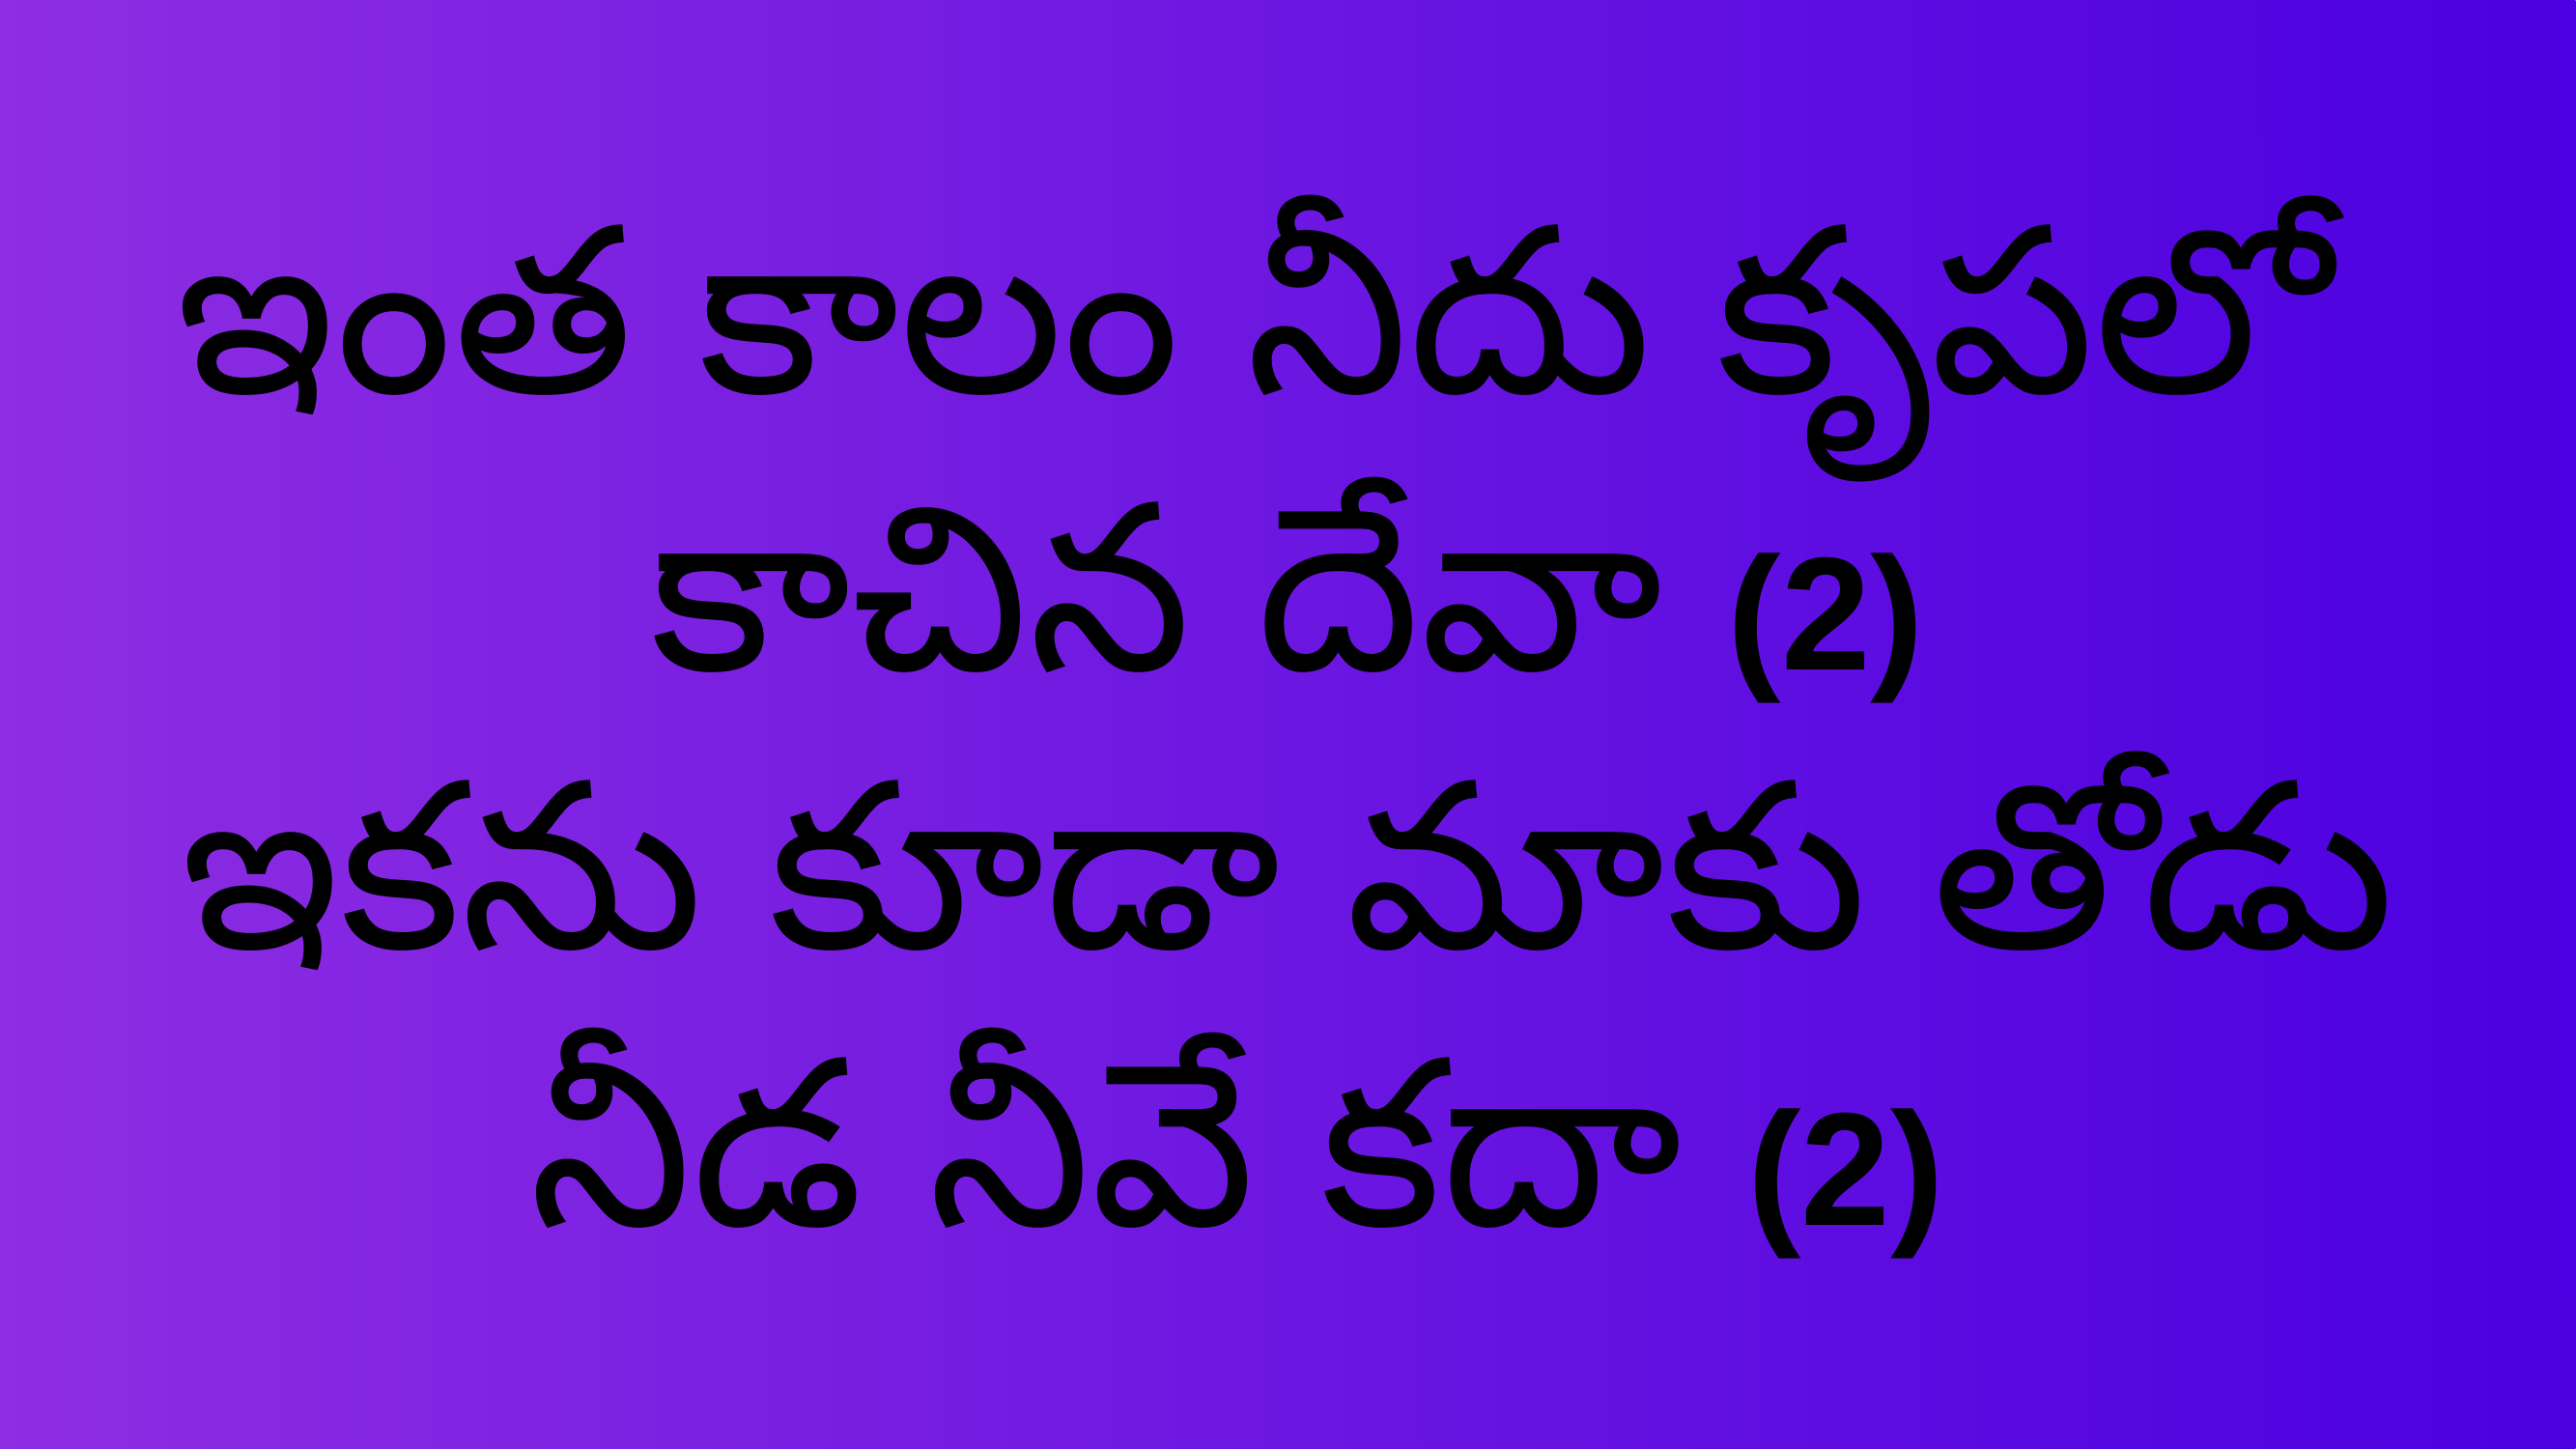

ఇంత కాలం నీదు కృపలో
కాచిన దేవా (2)
ఇకను కూడా మాకు తోడు
      నీడ నీవే కదా (2)